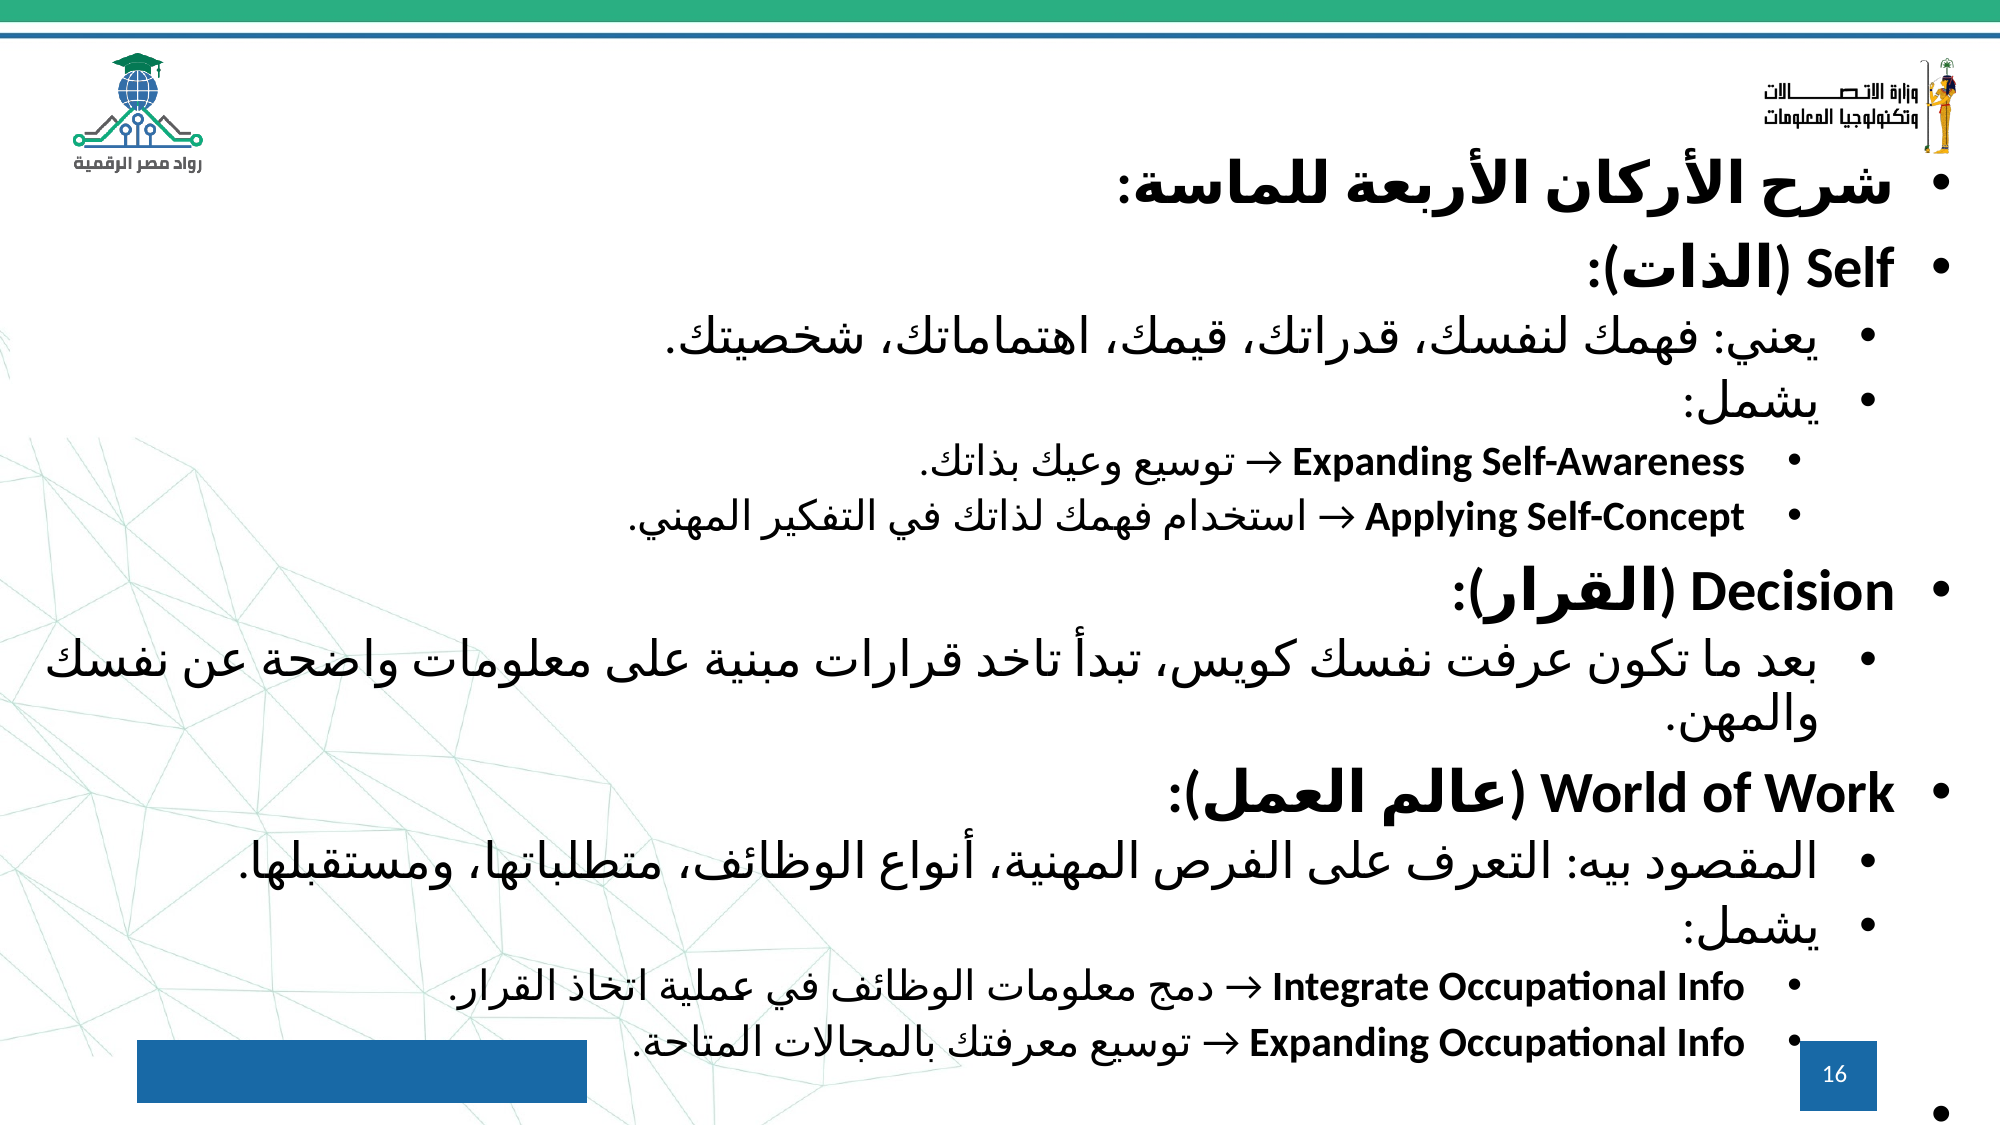

شرح الأركان الأربعة للماسة:
Self (الذات):
يعني: فهمك لنفسك، قدراتك، قيمك، اهتماماتك، شخصيتك.
يشمل:
Expanding Self-Awareness → توسيع وعيك بذاتك.
Applying Self-Concept → استخدام فهمك لذاتك في التفكير المهني.
Decision (القرار):
بعد ما تكون عرفت نفسك كويس، تبدأ تاخد قرارات مبنية على معلومات واضحة عن نفسك والمهن.
World of Work (عالم العمل):
المقصود بيه: التعرف على الفرص المهنية، أنواع الوظائف، متطلباتها، ومستقبلها.
يشمل:
Integrate Occupational Info → دمج معلومات الوظائف في عملية اتخاذ القرار.
Expanding Occupational Info → توسيع معرفتك بالمجالات المتاحة.
.
16